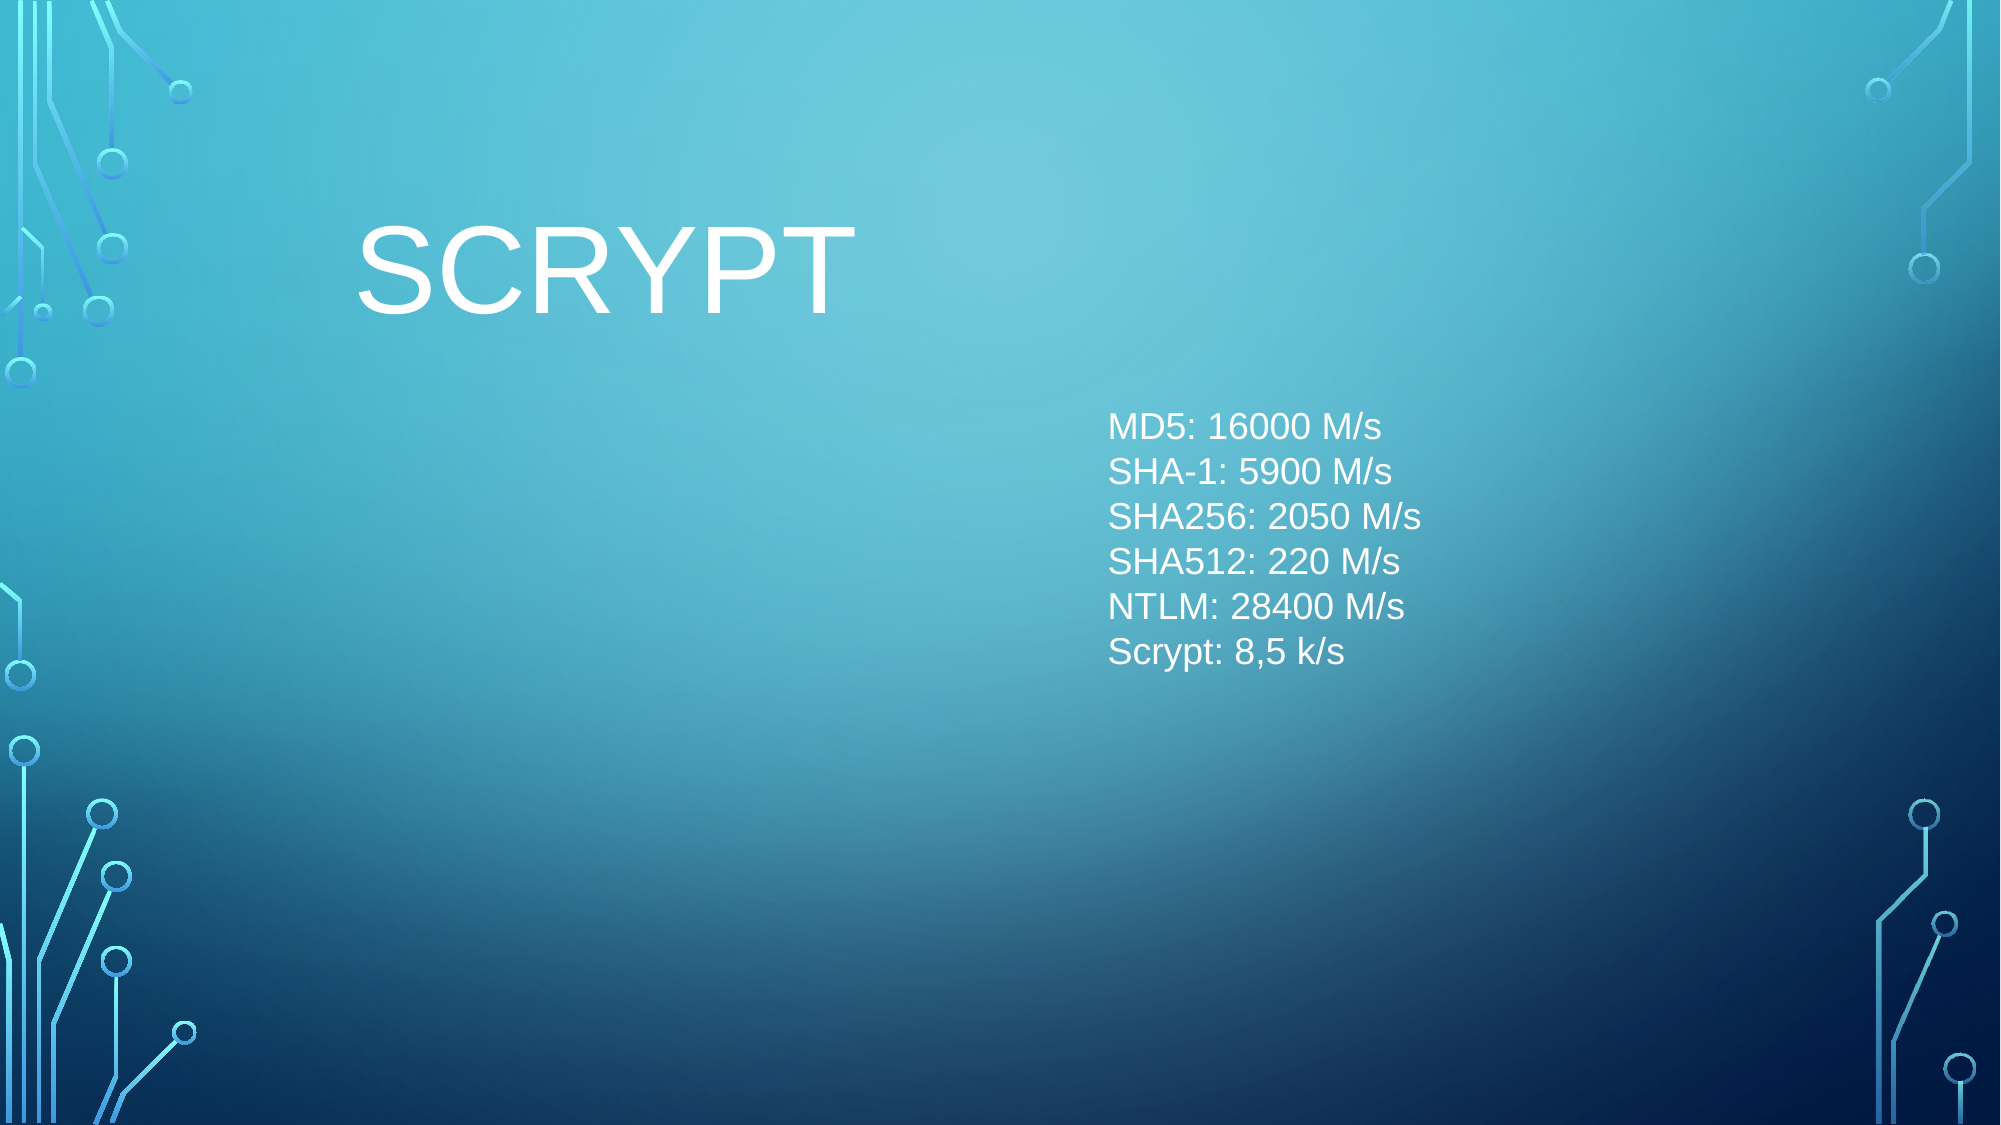

# Scrypt
MD5: 16000 M/s
SHA-1: 5900 M/s
SHA256: 2050 M/s
SHA512: 220 M/s
NTLM: 28400 M/s
Scrypt: 8,5 k/s